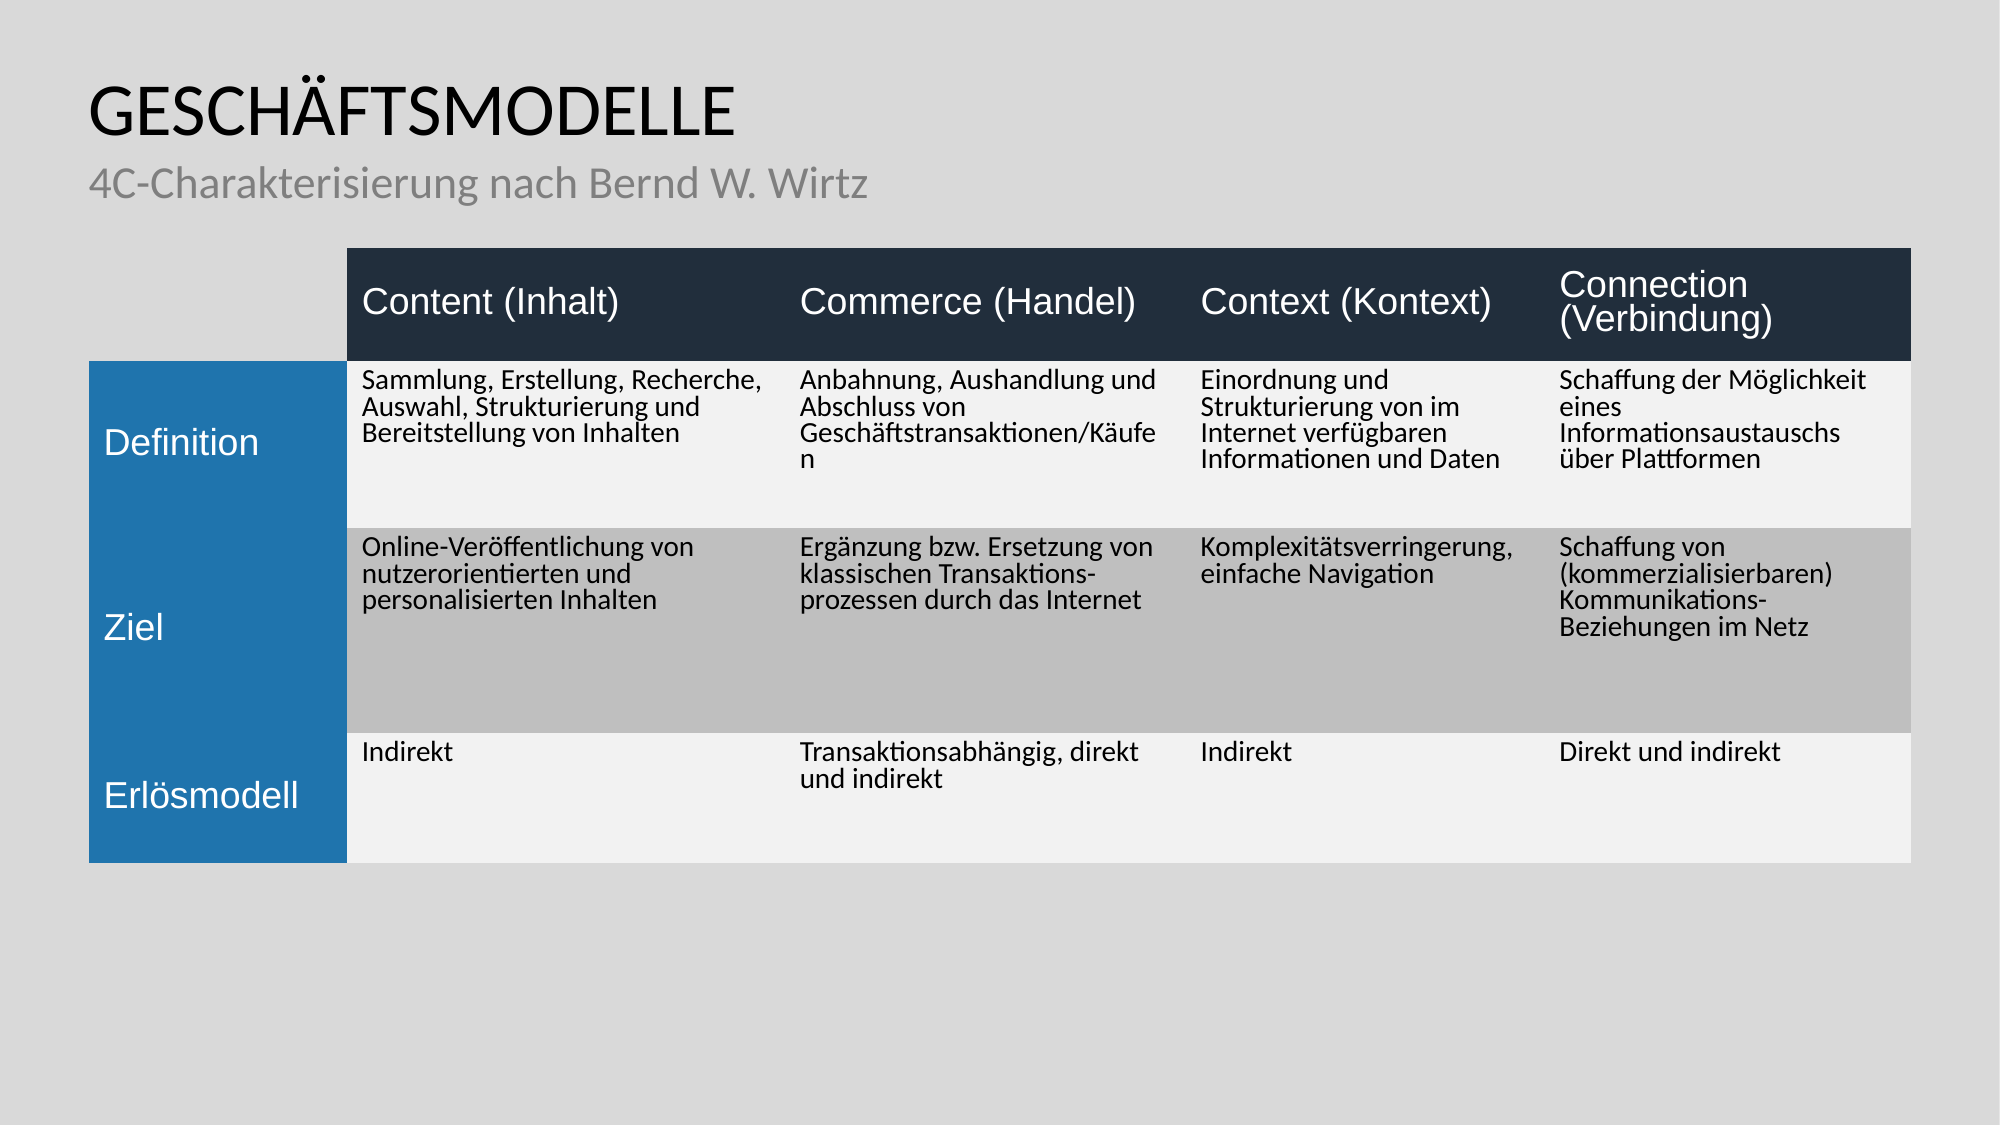

# GESCHÄFTSMODELLE
4C-Charakterisierung nach Bernd W. Wirtz
|  | Content (Inhalt) | Commerce (Handel) | Context (Kontext) | Connection (Verbindung) |
| --- | --- | --- | --- | --- |
| Definition | Sammlung, Erstellung, Recherche, Auswahl, Strukturierung und Bereitstellung von Inhalten | Anbahnung, Aushandlung und Abschluss von Geschäftstransaktionen/Käufen | Einordnung und Strukturierung von im Internet verfügbaren Informationen und Daten | Schaffung der Möglichkeit eines Informationsaustauschs über Plattformen |
| Ziel | Online-Veröffentlichung von nutzerorientierten und personalisierten Inhalten | Ergänzung bzw. Ersetzung von klassischen Transaktions-prozessen durch das Internet | Komplexitätsverringerung, einfache Navigation | Schaffung von (kommerzialisierbaren) Kommunikations-Beziehungen im Netz |
| Erlösmodell | Indirekt | Transaktionsabhängig, direkt und indirekt | Indirekt | Direkt und indirekt |